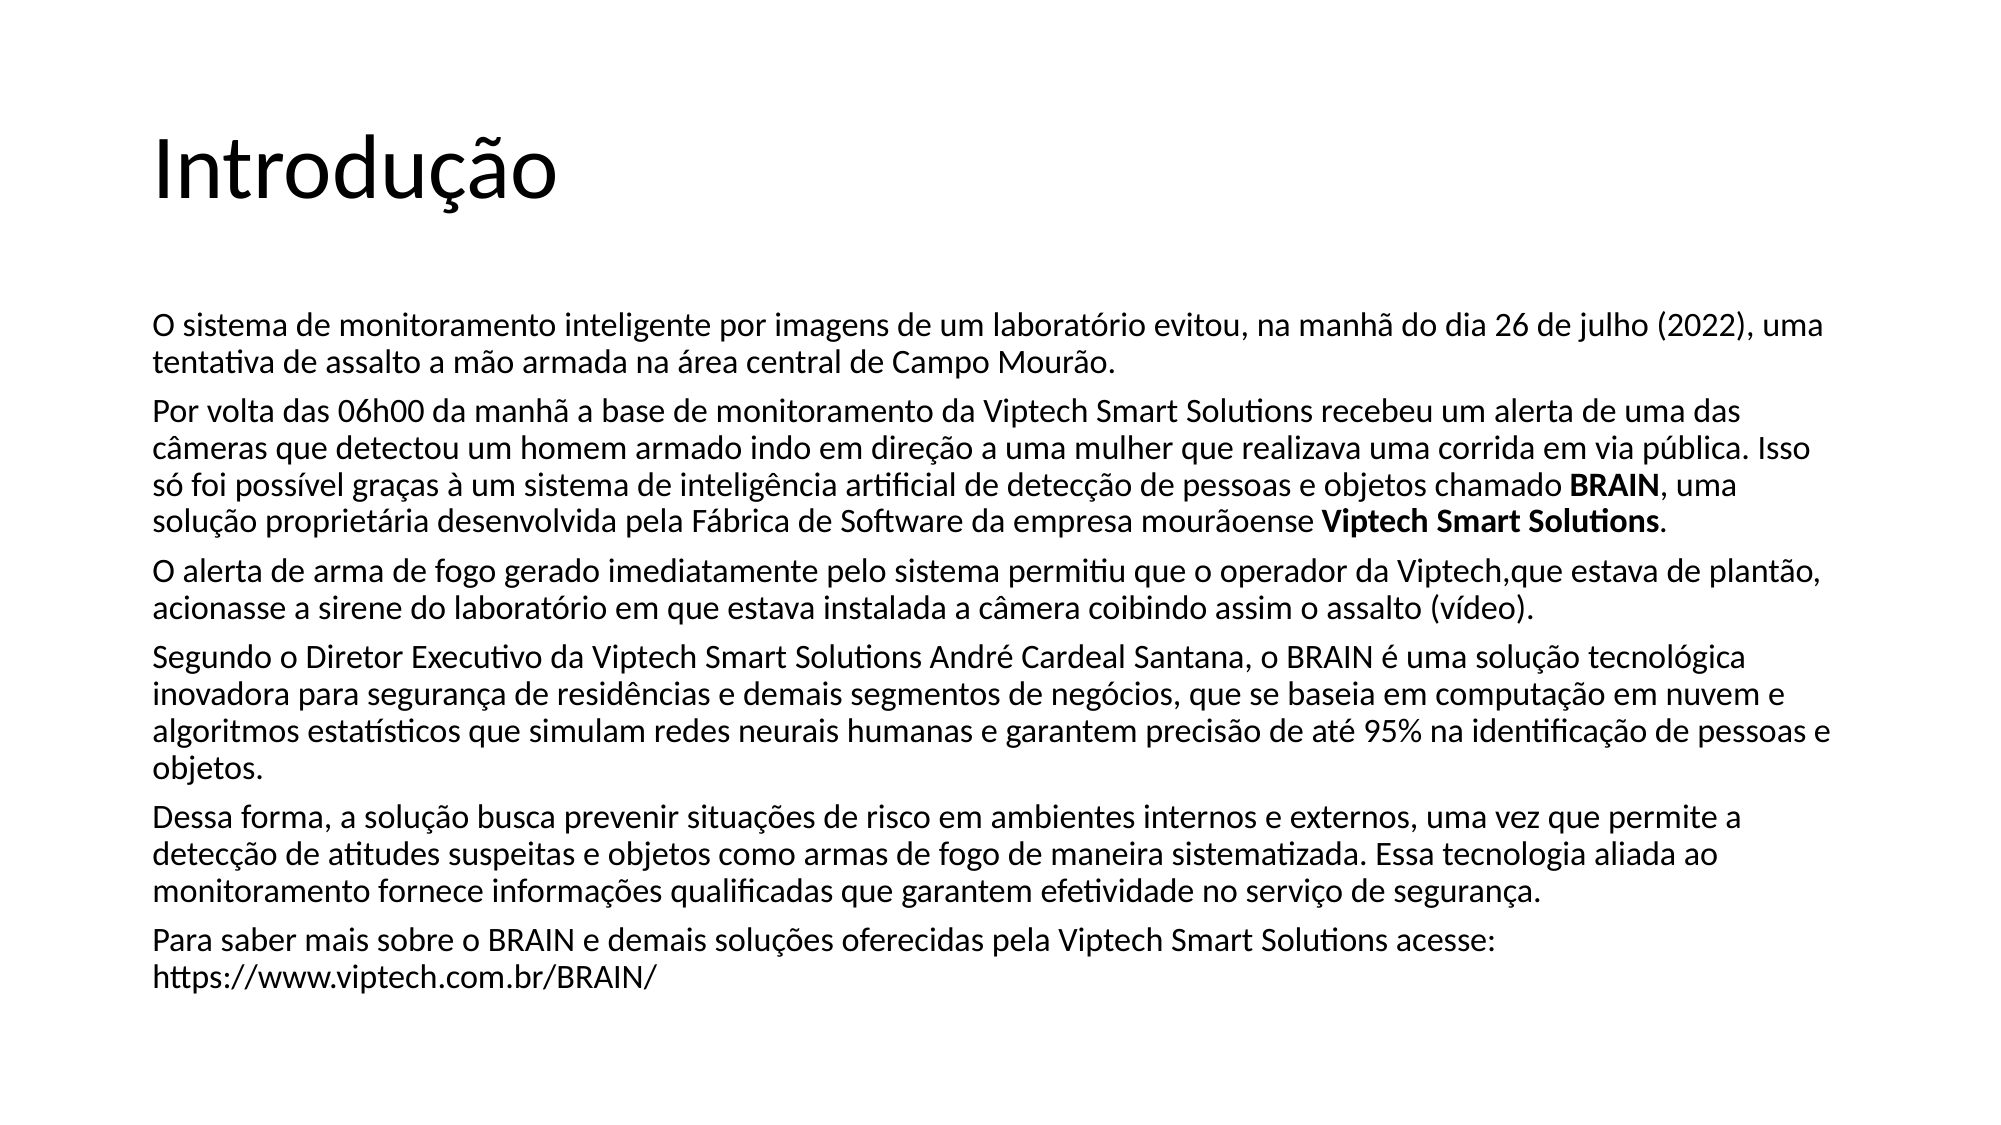

# Introdução
O sistema de monitoramento inteligente por imagens de um laboratório evitou, na manhã do dia 26 de julho (2022), uma tentativa de assalto a mão armada na área central de Campo Mourão.
Por volta das 06h00 da manhã a base de monitoramento da Viptech Smart Solutions recebeu um alerta de uma das câmeras que detectou um homem armado indo em direção a uma mulher que realizava uma corrida em via pública. Isso só foi possível graças à um sistema de inteligência artificial de detecção de pessoas e objetos chamado BRAIN, uma solução proprietária desenvolvida pela Fábrica de Software da empresa mourãoense Viptech Smart Solutions.
O alerta de arma de fogo gerado imediatamente pelo sistema permitiu que o operador da Viptech,que estava de plantão, acionasse a sirene do laboratório em que estava instalada a câmera coibindo assim o assalto (vídeo).
Segundo o Diretor Executivo da Viptech Smart Solutions André Cardeal Santana, o BRAIN é uma solução tecnológica inovadora para segurança de residências e demais segmentos de negócios, que se baseia em computação em nuvem e algoritmos estatísticos que simulam redes neurais humanas e garantem precisão de até 95% na identificação de pessoas e objetos.
Dessa forma, a solução busca prevenir situações de risco em ambientes internos e externos, uma vez que permite a detecção de atitudes suspeitas e objetos como armas de fogo de maneira sistematizada. Essa tecnologia aliada ao monitoramento fornece informações qualificadas que garantem efetividade no serviço de segurança.
Para saber mais sobre o BRAIN e demais soluções oferecidas pela Viptech Smart Solutions acesse: https://www.viptech.com.br/BRAIN/